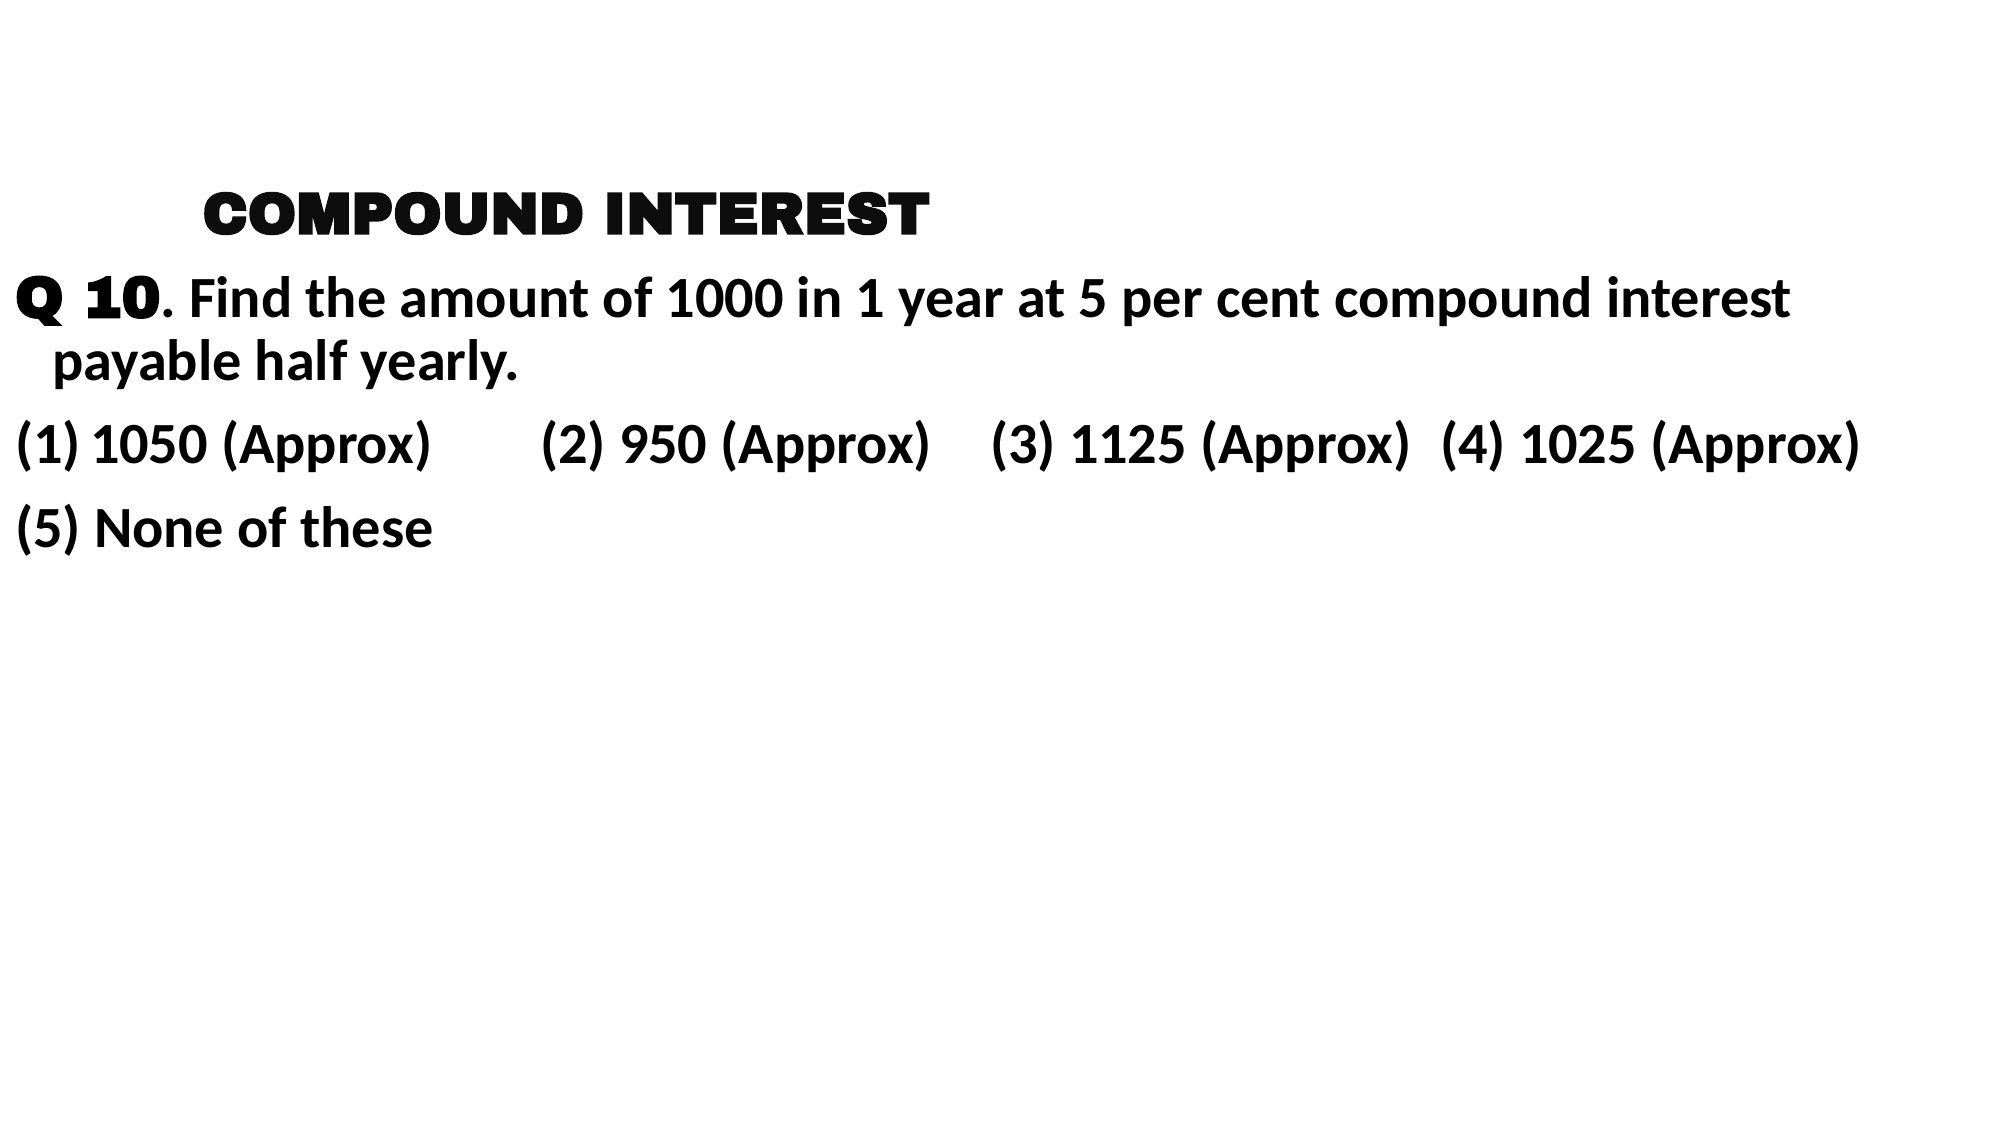

COMPOUND INTEREST
Q 10. Find the amount of 1000 in 1 year at 5 per cent compound interest payable half yearly.
1050 (Approx) 	(2) 950 (Approx) 	(3) 1125 (Approx) 	(4) 1025 (Approx)
(5) None of these